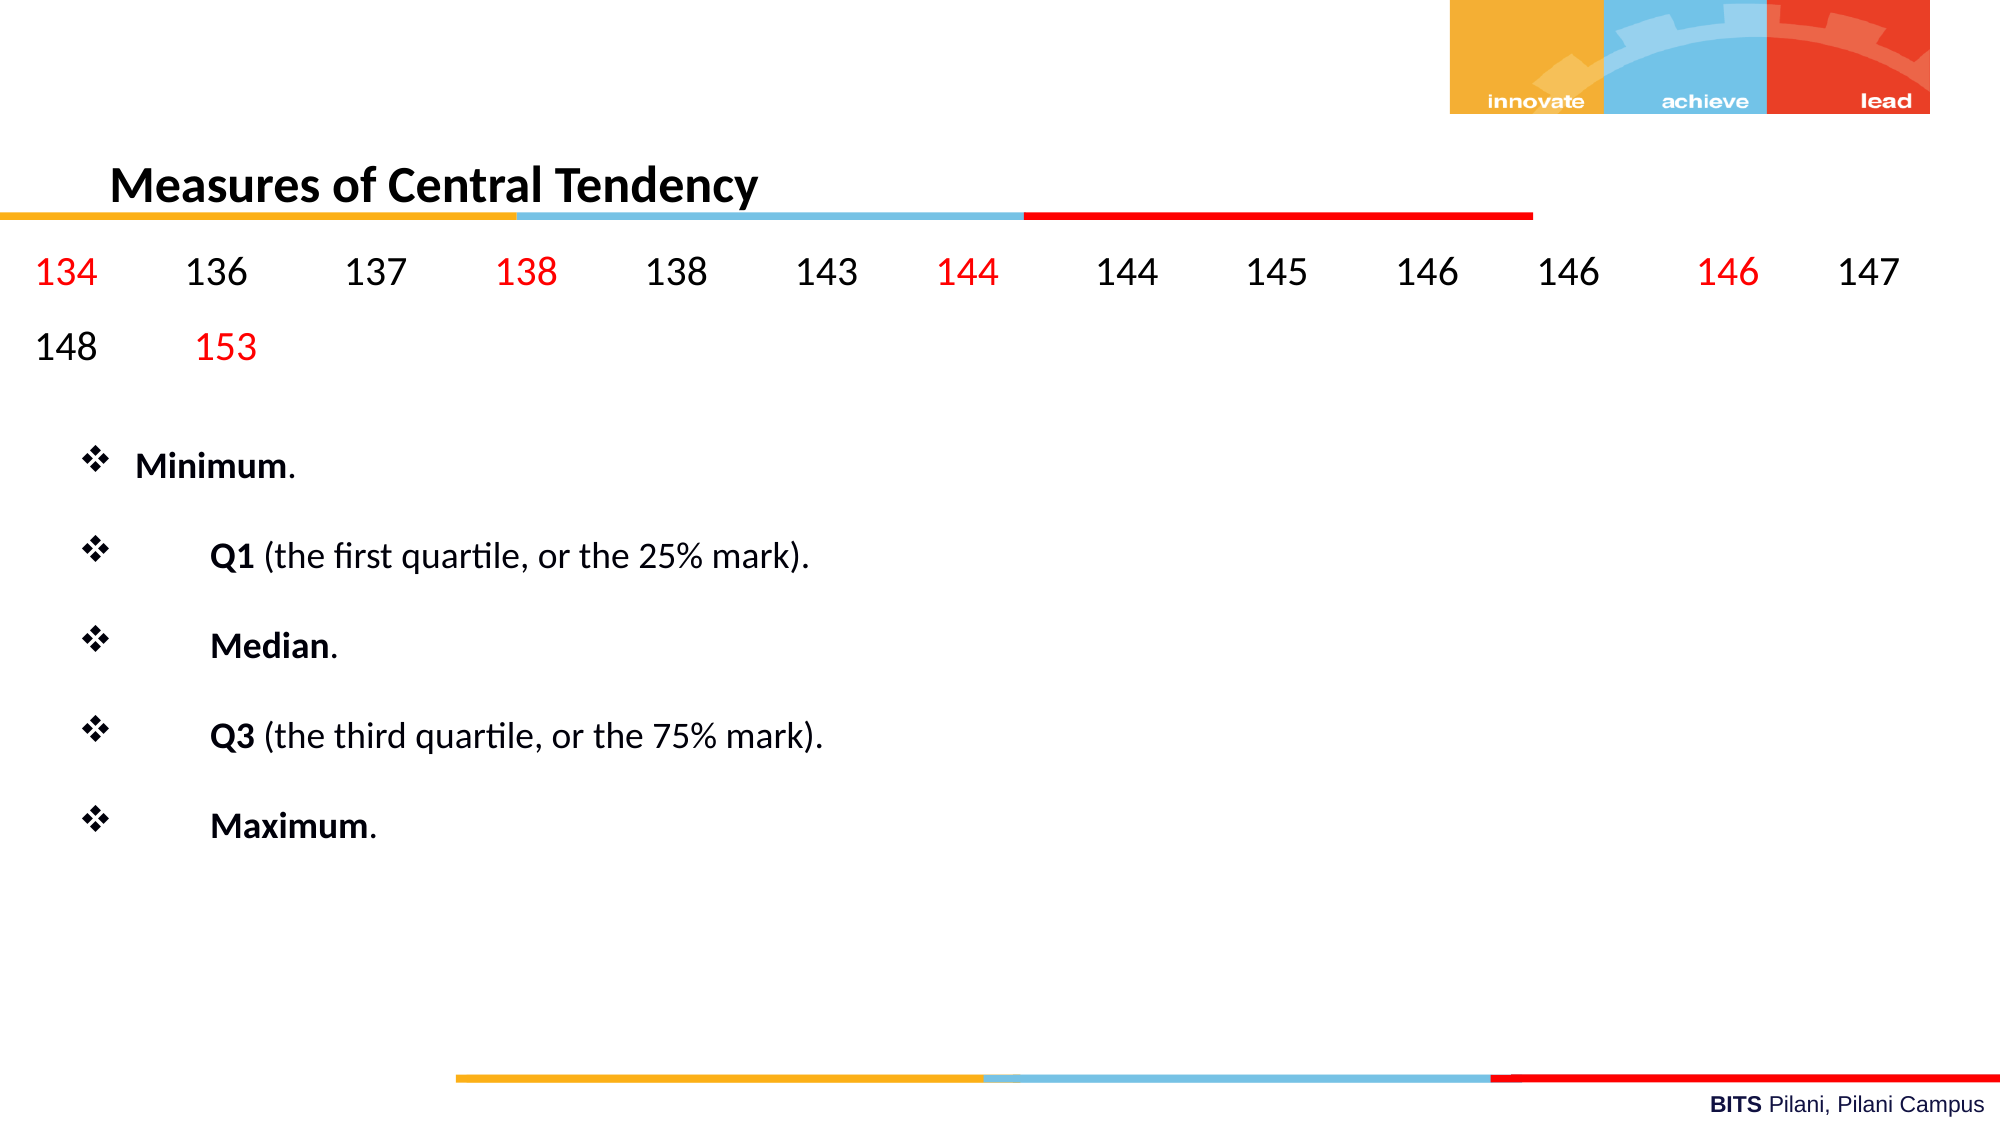

Measures of Central Tendency
134 	136	 137	 138	 138	 143 	144	 144	 145	 146     	146	 146 	147      148 	 153
Minimum.
	Q1 (the first quartile, or the 25% mark).
	Median.
	Q3 (the third quartile, or the 75% mark).
	Maximum.